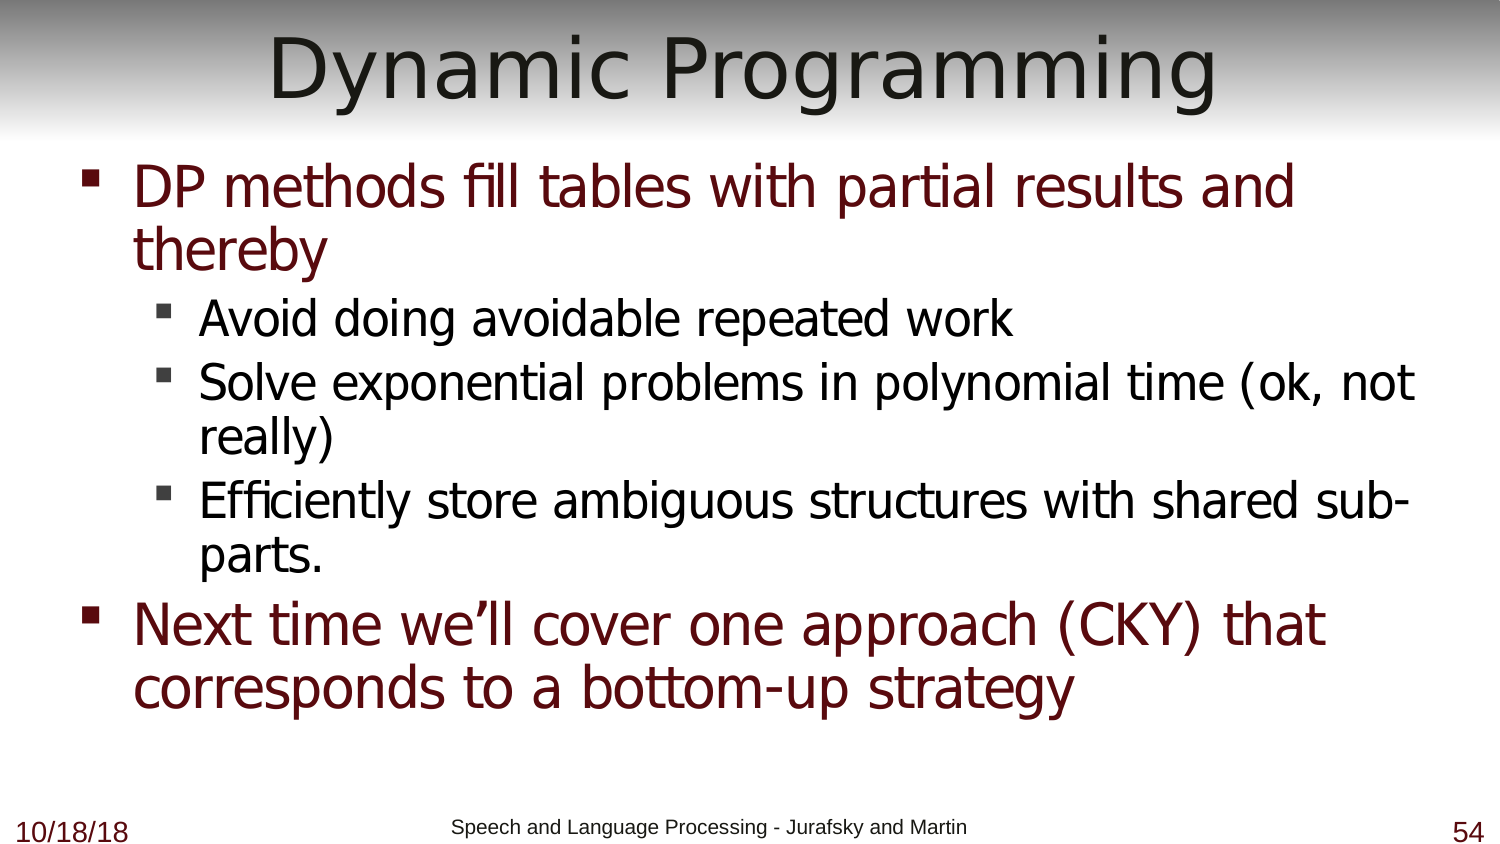

# Dynamic Programming
DP methods fill tables with partial results and thereby
Avoid doing avoidable repeated work
Solve exponential problems in polynomial time (ok, not really)
Efficiently store ambiguous structures with shared sub-parts.
Next time we’ll cover one approach (CKY) that corresponds to a bottom-up strategy

10/18/18
                                         Speech and Language Processing - Jurafsky and Martin
54